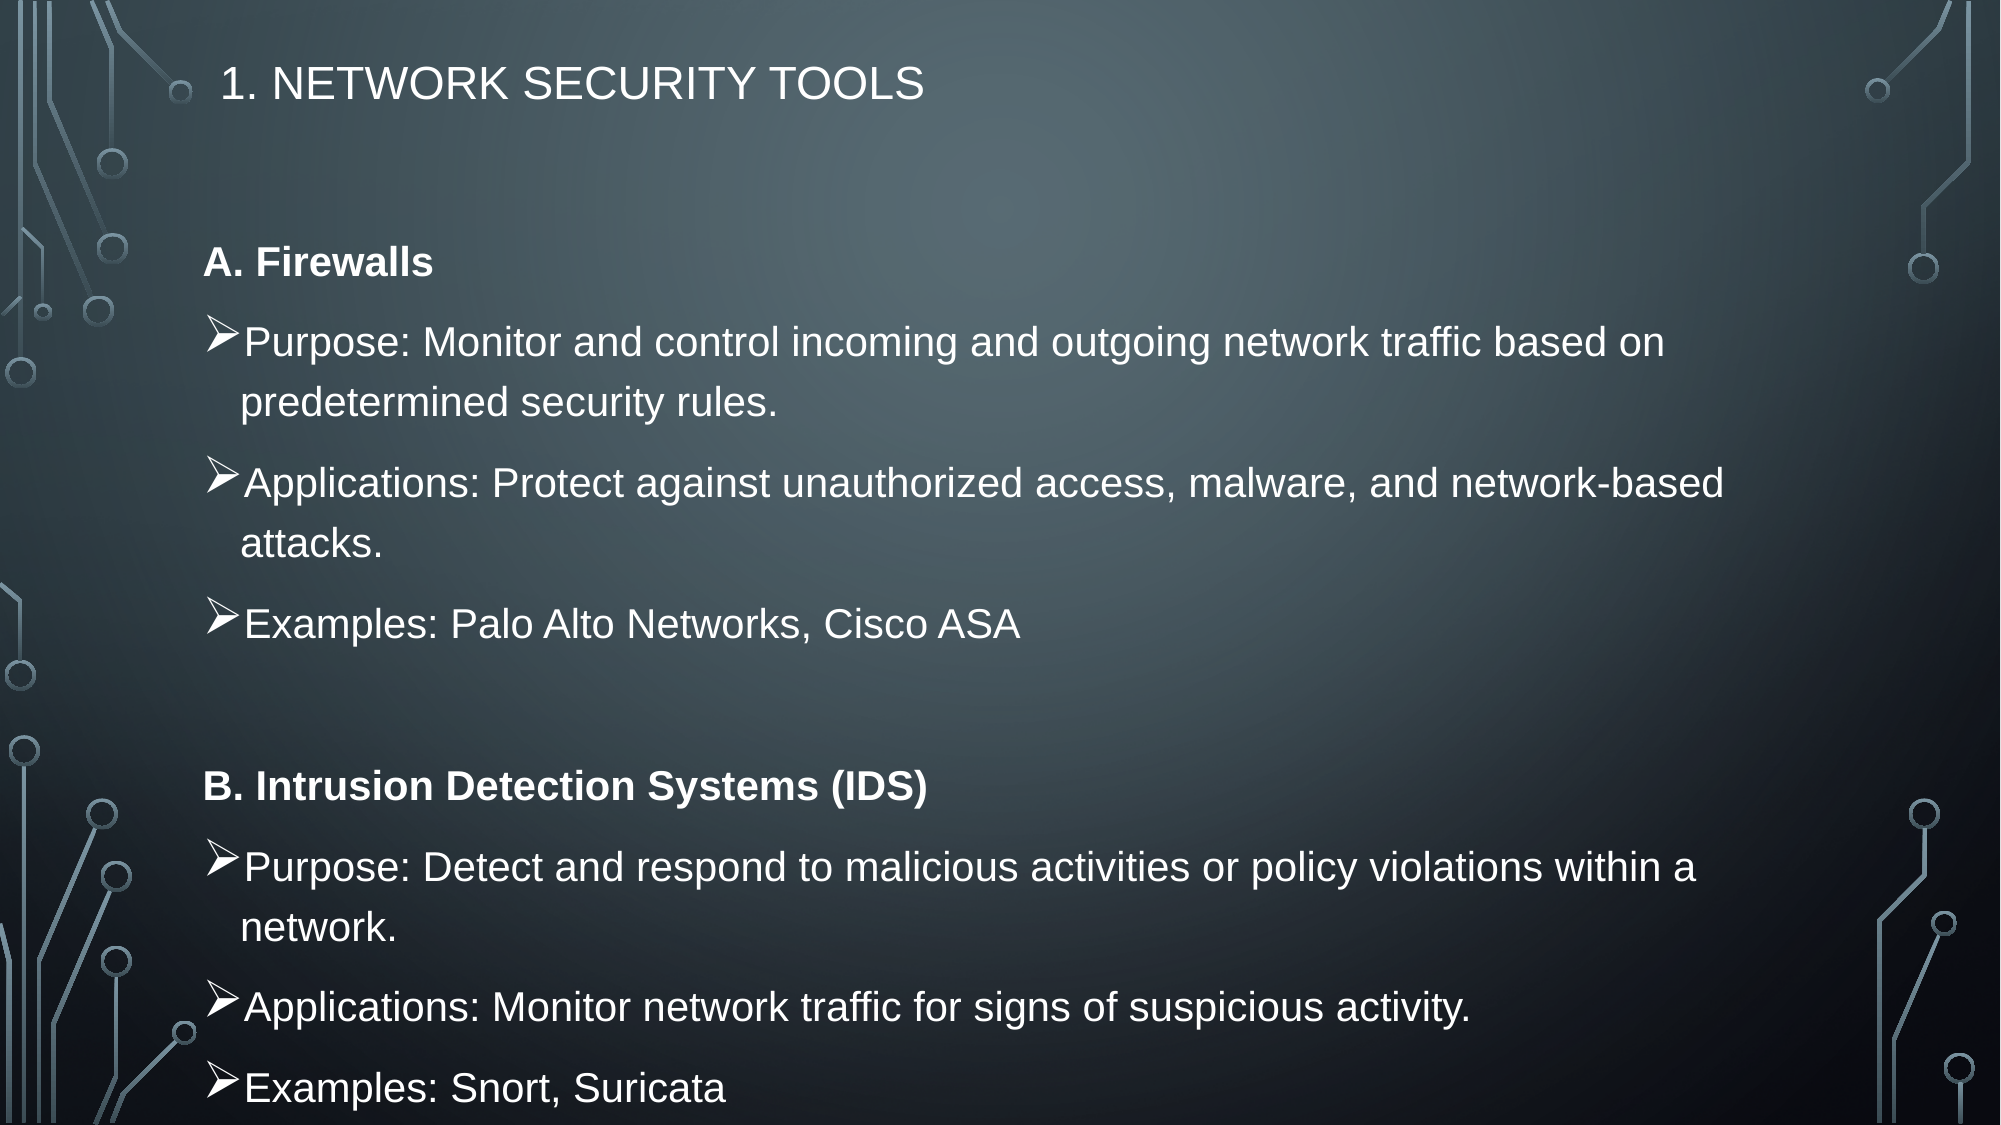

# 1. Network Security Tools

A. Firewalls
Purpose: Monitor and control incoming and outgoing network traffic based on predetermined security rules.
Applications: Protect against unauthorized access, malware, and network-based attacks.
Examples: Palo Alto Networks, Cisco ASA

B. Intrusion Detection Systems (IDS)
Purpose: Detect and respond to malicious activities or policy violations within a network.
Applications: Monitor network traffic for signs of suspicious activity.
Examples: Snort, Suricata